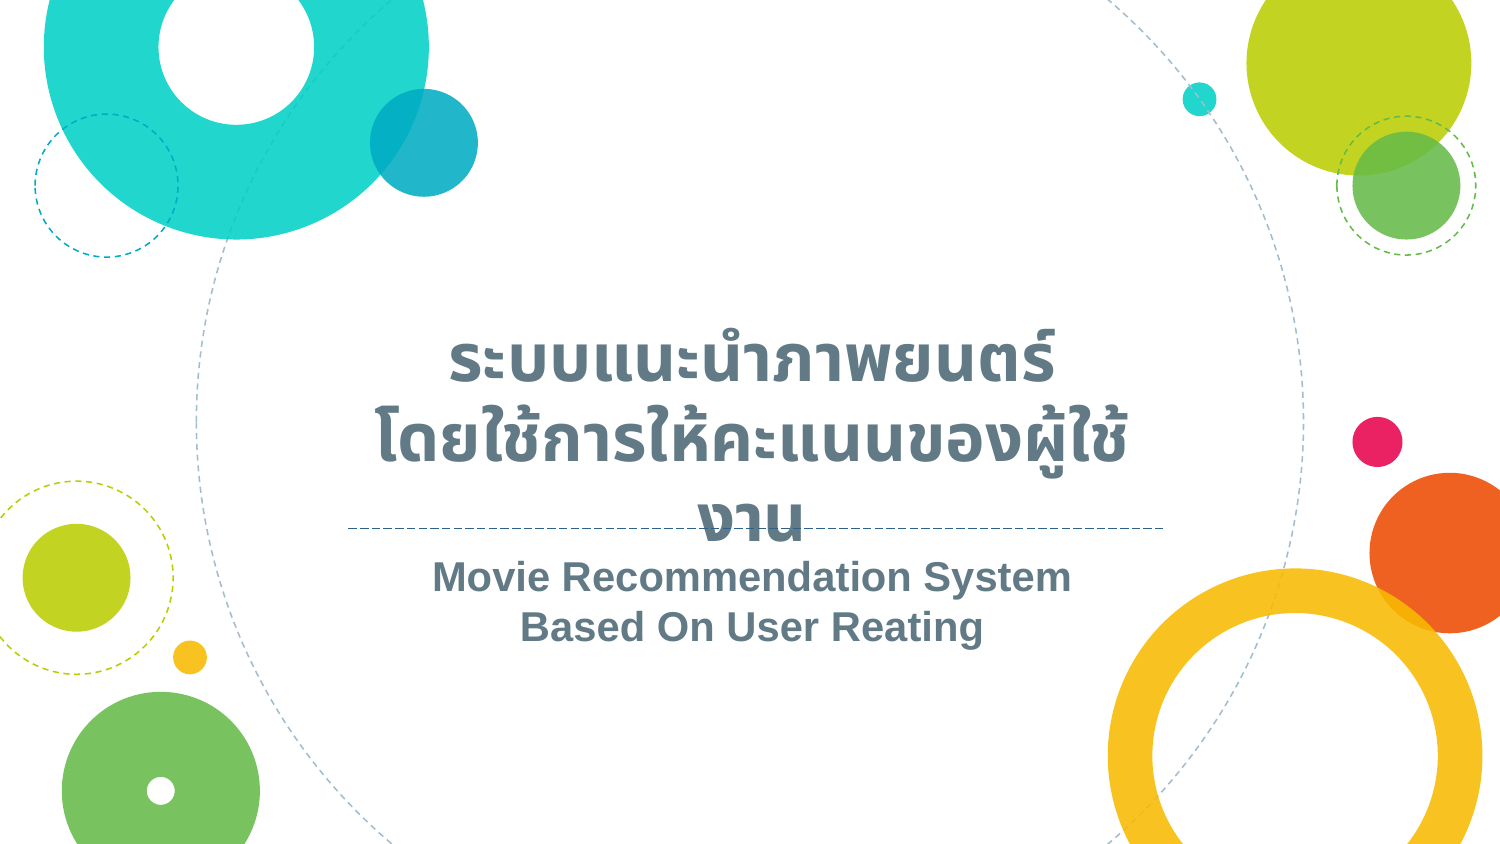

ระบบแนะนำภาพยนตร์
โดยใช้การให้คะแนนของผู้ใช้งาน
# Movie Recommendation System Based On User Reating